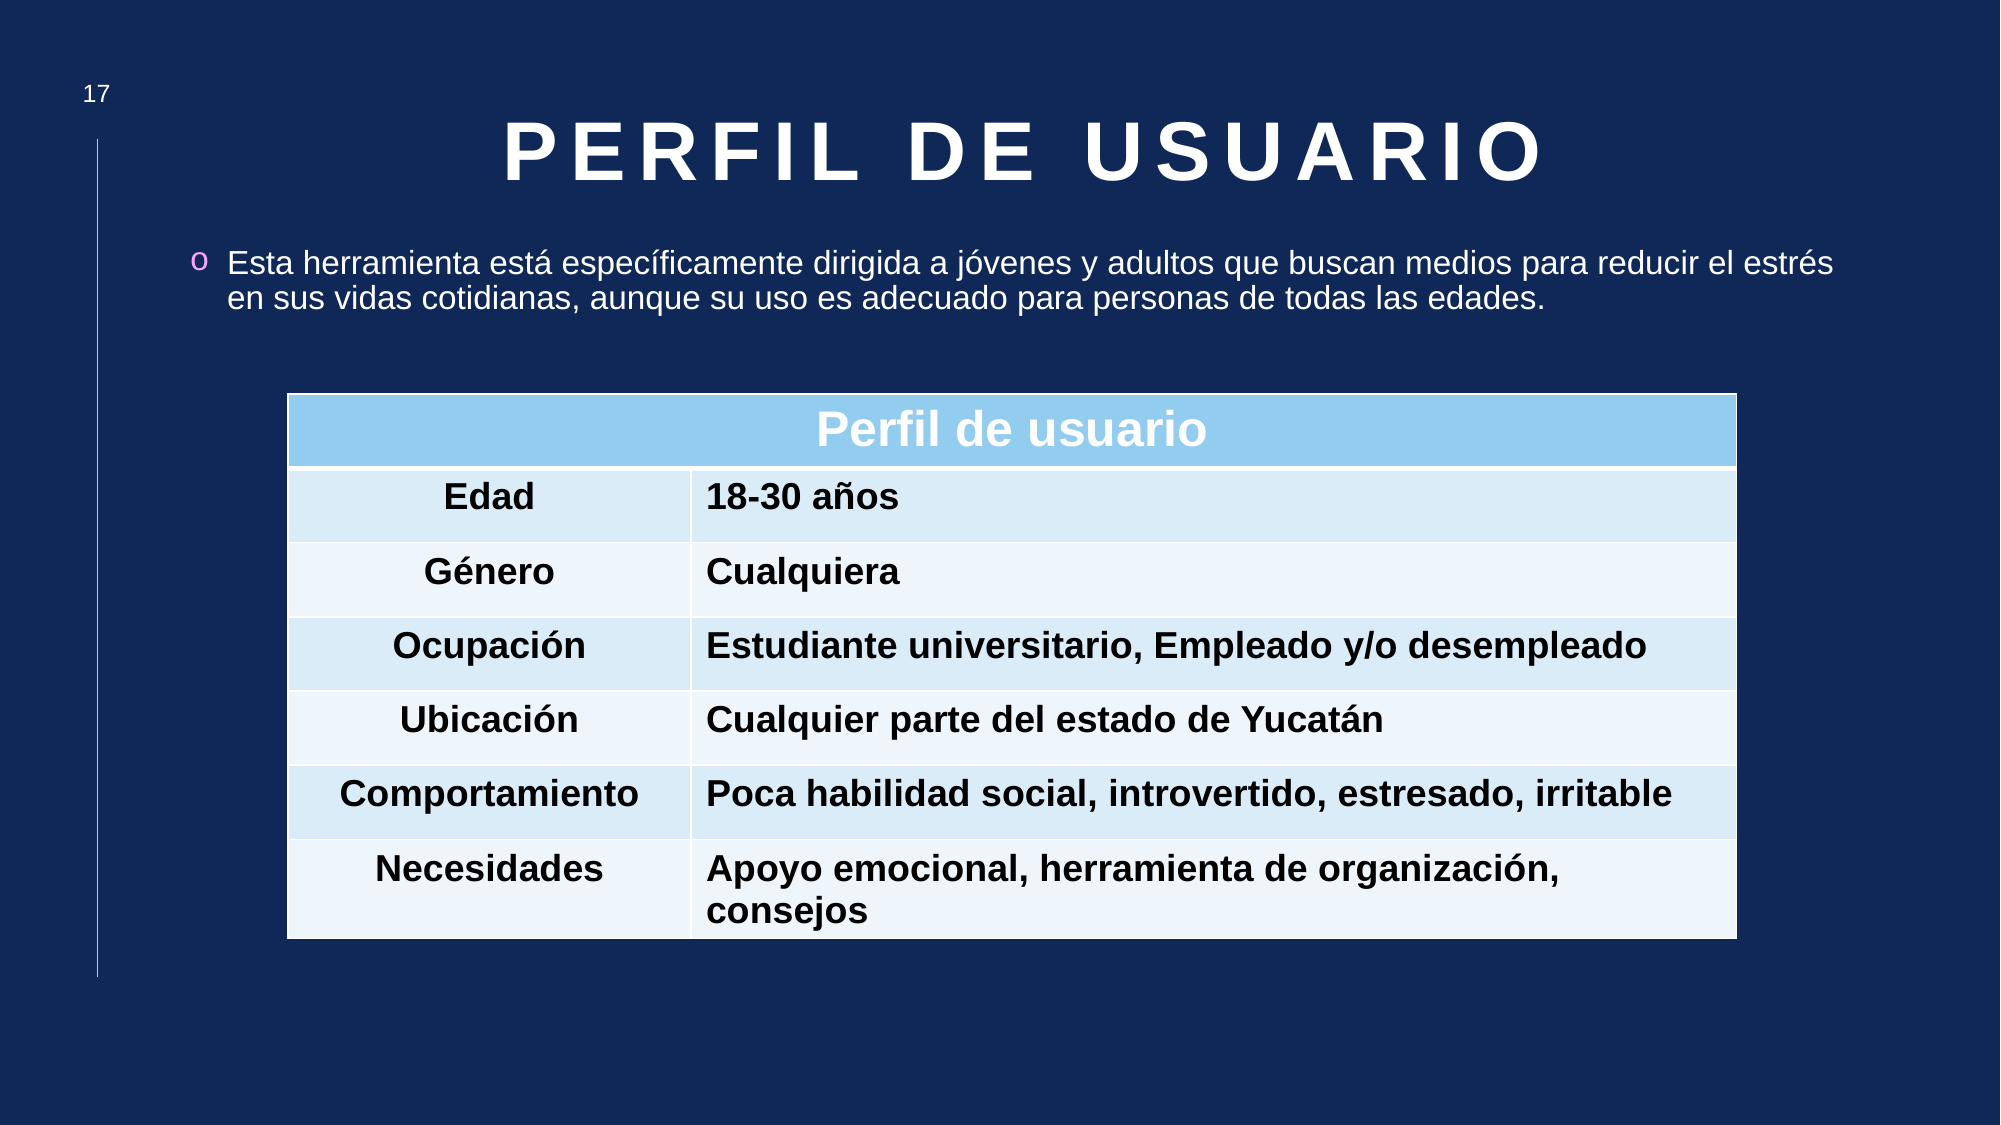

# Perfil de usuario
17
Esta herramienta está específicamente dirigida a jóvenes y adultos que buscan medios para reducir el estrés en sus vidas cotidianas, aunque su uso es adecuado para personas de todas las edades.
| Perfil de usuario |  |
| --- | --- |
| Edad | 18-30 años |
| Género | Cualquiera |
| Ocupación | Estudiante universitario, Empleado y/o desempleado |
| Ubicación | Cualquier parte del estado de Yucatán |
| Comportamiento | Poca habilidad social, introvertido, estresado, irritable |
| Necesidades | Apoyo emocional, herramienta de organización, consejos |